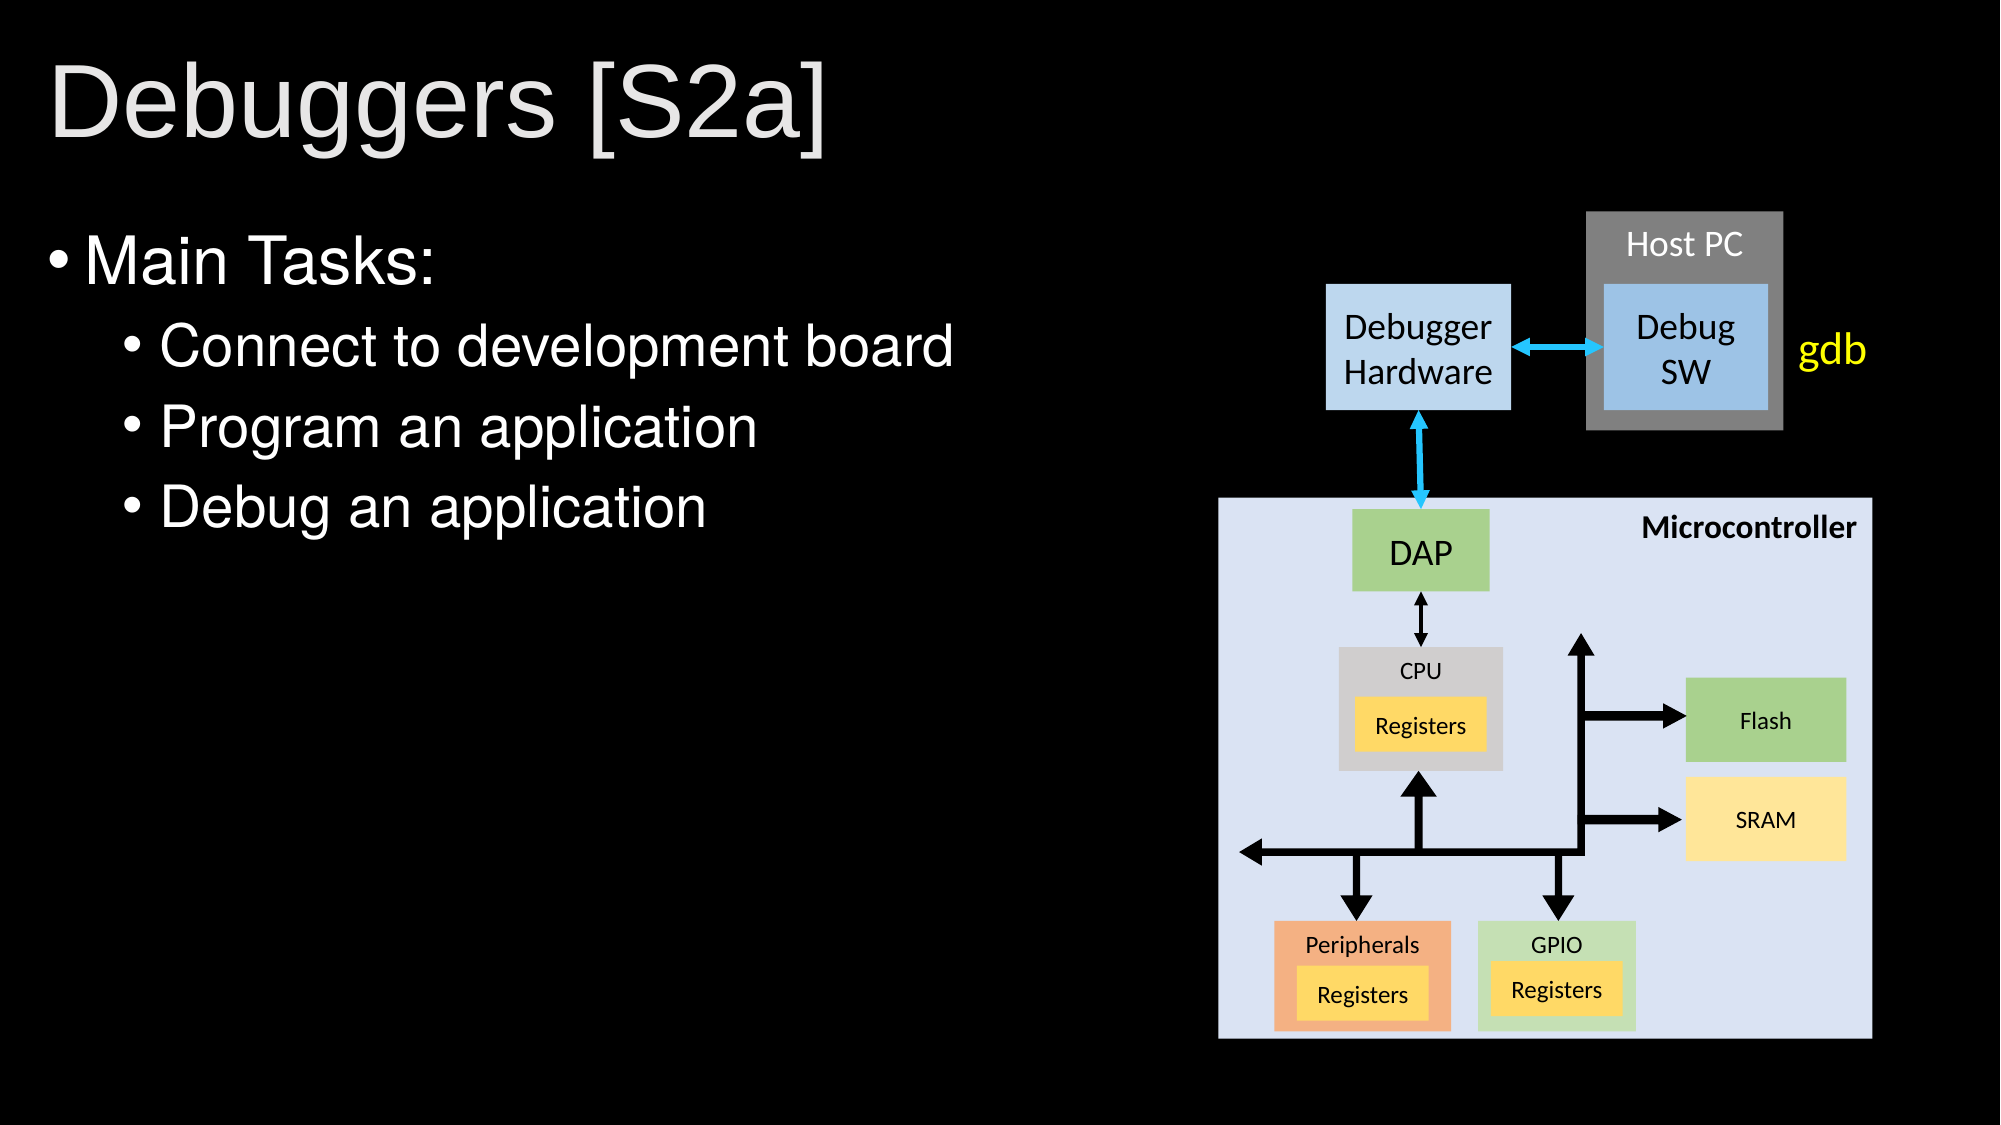

# Debuggers [S2a]
Main Tasks:
Connect to development board
Program an application
Debug an application
Host PC
Debugger Hardware
Debug SW
gdb
Microcontroller

CPU

Flash
Registers

SRAM

Peripherals
GPIO
Registers
Registers
DAP